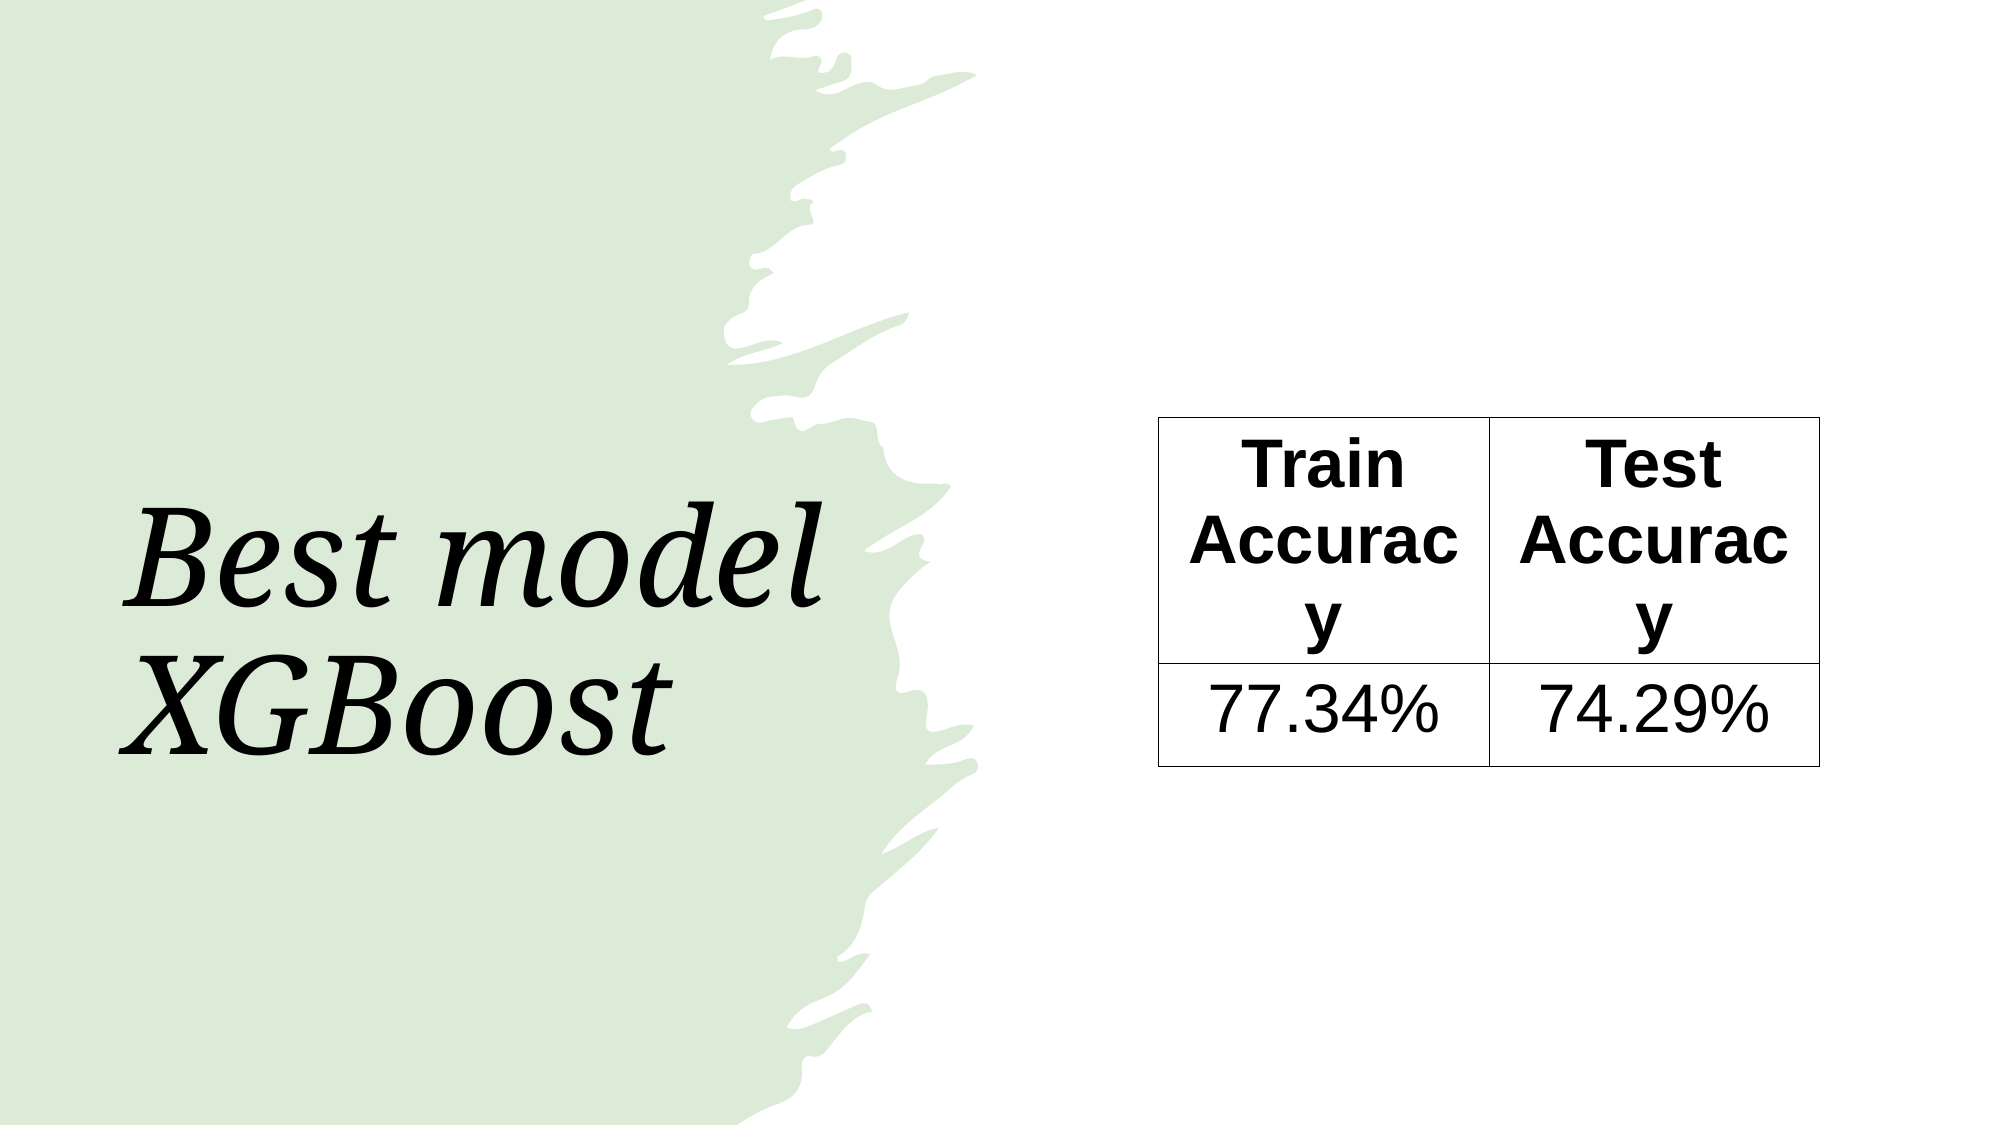

# Best model XGBoost

| Train Accuracy | Test Accuracy |
| --- | --- |
| 77.34% | 74.29% |